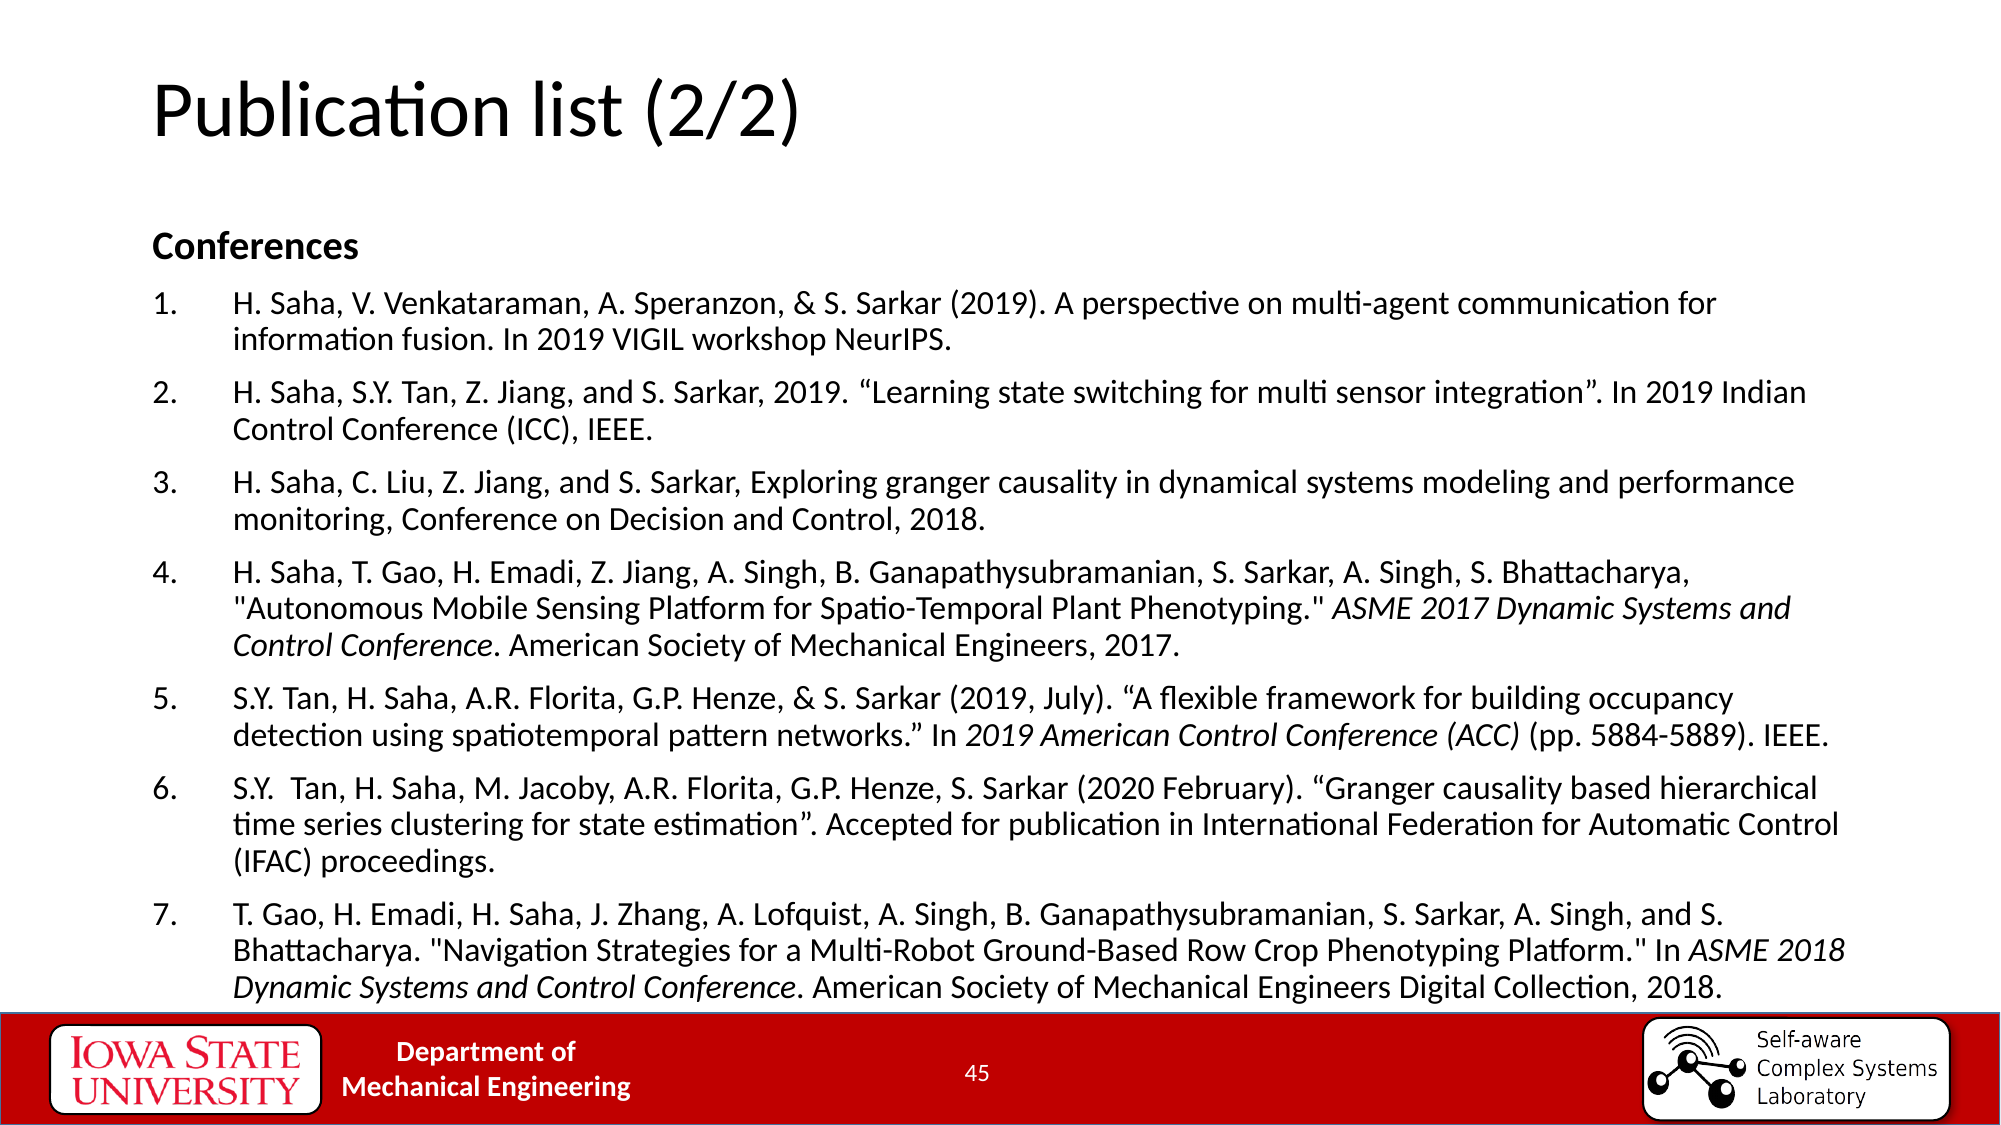

# Publication list (2/2)
Conferences
H. Saha, V. Venkataraman, A. Speranzon, & S. Sarkar (2019). A perspective on multi-agent communication for information fusion. In 2019 VIGIL workshop NeurIPS.
H. Saha, S.Y. Tan, Z. Jiang, and S. Sarkar, 2019. “Learning state switching for multi sensor integration”. In 2019 Indian Control Conference (ICC), IEEE.
H. Saha, C. Liu, Z. Jiang, and S. Sarkar, Exploring granger causality in dynamical systems modeling and performance monitoring, Conference on Decision and Control, 2018.
H. Saha, T. Gao, H. Emadi, Z. Jiang, A. Singh, B. Ganapathysubramanian, S. Sarkar, A. Singh, S. Bhattacharya, "Autonomous Mobile Sensing Platform for Spatio-Temporal Plant Phenotyping." ASME 2017 Dynamic Systems and Control Conference. American Society of Mechanical Engineers, 2017.
S.Y. Tan, H. Saha, A.R. Florita, G.P. Henze, & S. Sarkar (2019, July). “A flexible framework for building occupancy detection using spatiotemporal pattern networks.” In 2019 American Control Conference (ACC) (pp. 5884-5889). IEEE.
S.Y.  Tan, H. Saha, M. Jacoby, A.R. Florita, G.P. Henze, S. Sarkar (2020 February). “Granger causality based hierarchical time series clustering for state estimation”. Accepted for publication in International Federation for Automatic Control (IFAC) proceedings.
T. Gao, H. Emadi, H. Saha, J. Zhang, A. Lofquist, A. Singh, B. Ganapathysubramanian, S. Sarkar, A. Singh, and S. Bhattacharya. "Navigation Strategies for a Multi-Robot Ground-Based Row Crop Phenotyping Platform." In ASME 2018 Dynamic Systems and Control Conference. American Society of Mechanical Engineers Digital Collection, 2018.
45